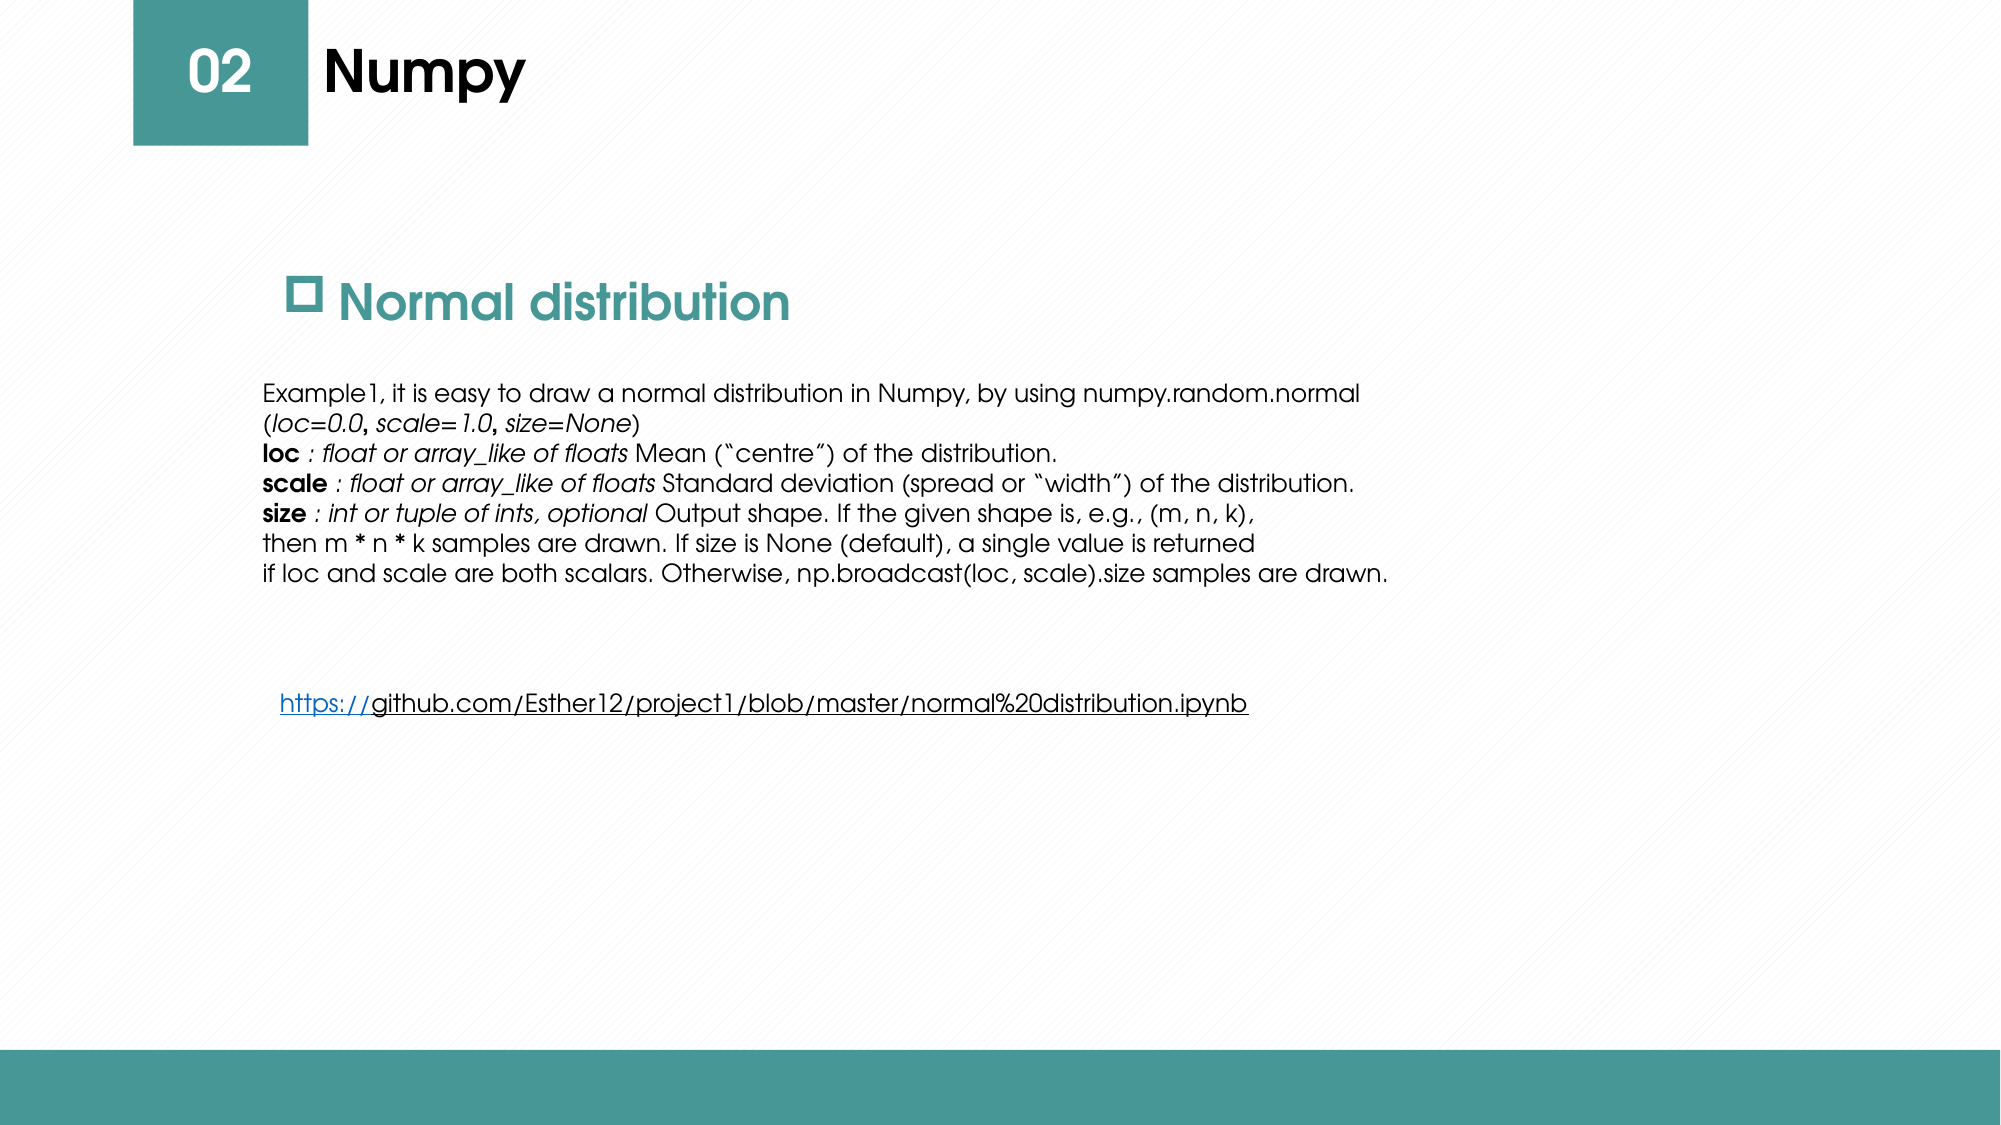

02
Numpy
Normal distribution
Example1, it is easy to draw a normal distribution in Numpy, by using numpy.random.normal (loc=0.0, scale=1.0, size=None)
loc : float or array_like of floats Mean (“centre”) of the distribution.
scale : float or array_like of floats Standard deviation (spread or “width”) of the distribution.
size : int or tuple of ints, optional Output shape. If the given shape is, e.g., (m, n, k), then m * n * k samples are drawn. If size is None (default), a single value is returned if loc and scale are both scalars. Otherwise, np.broadcast(loc, scale).size samples are drawn.

https://github.com/Esther12/project1/blob/master/normal%20distribution.ipynb